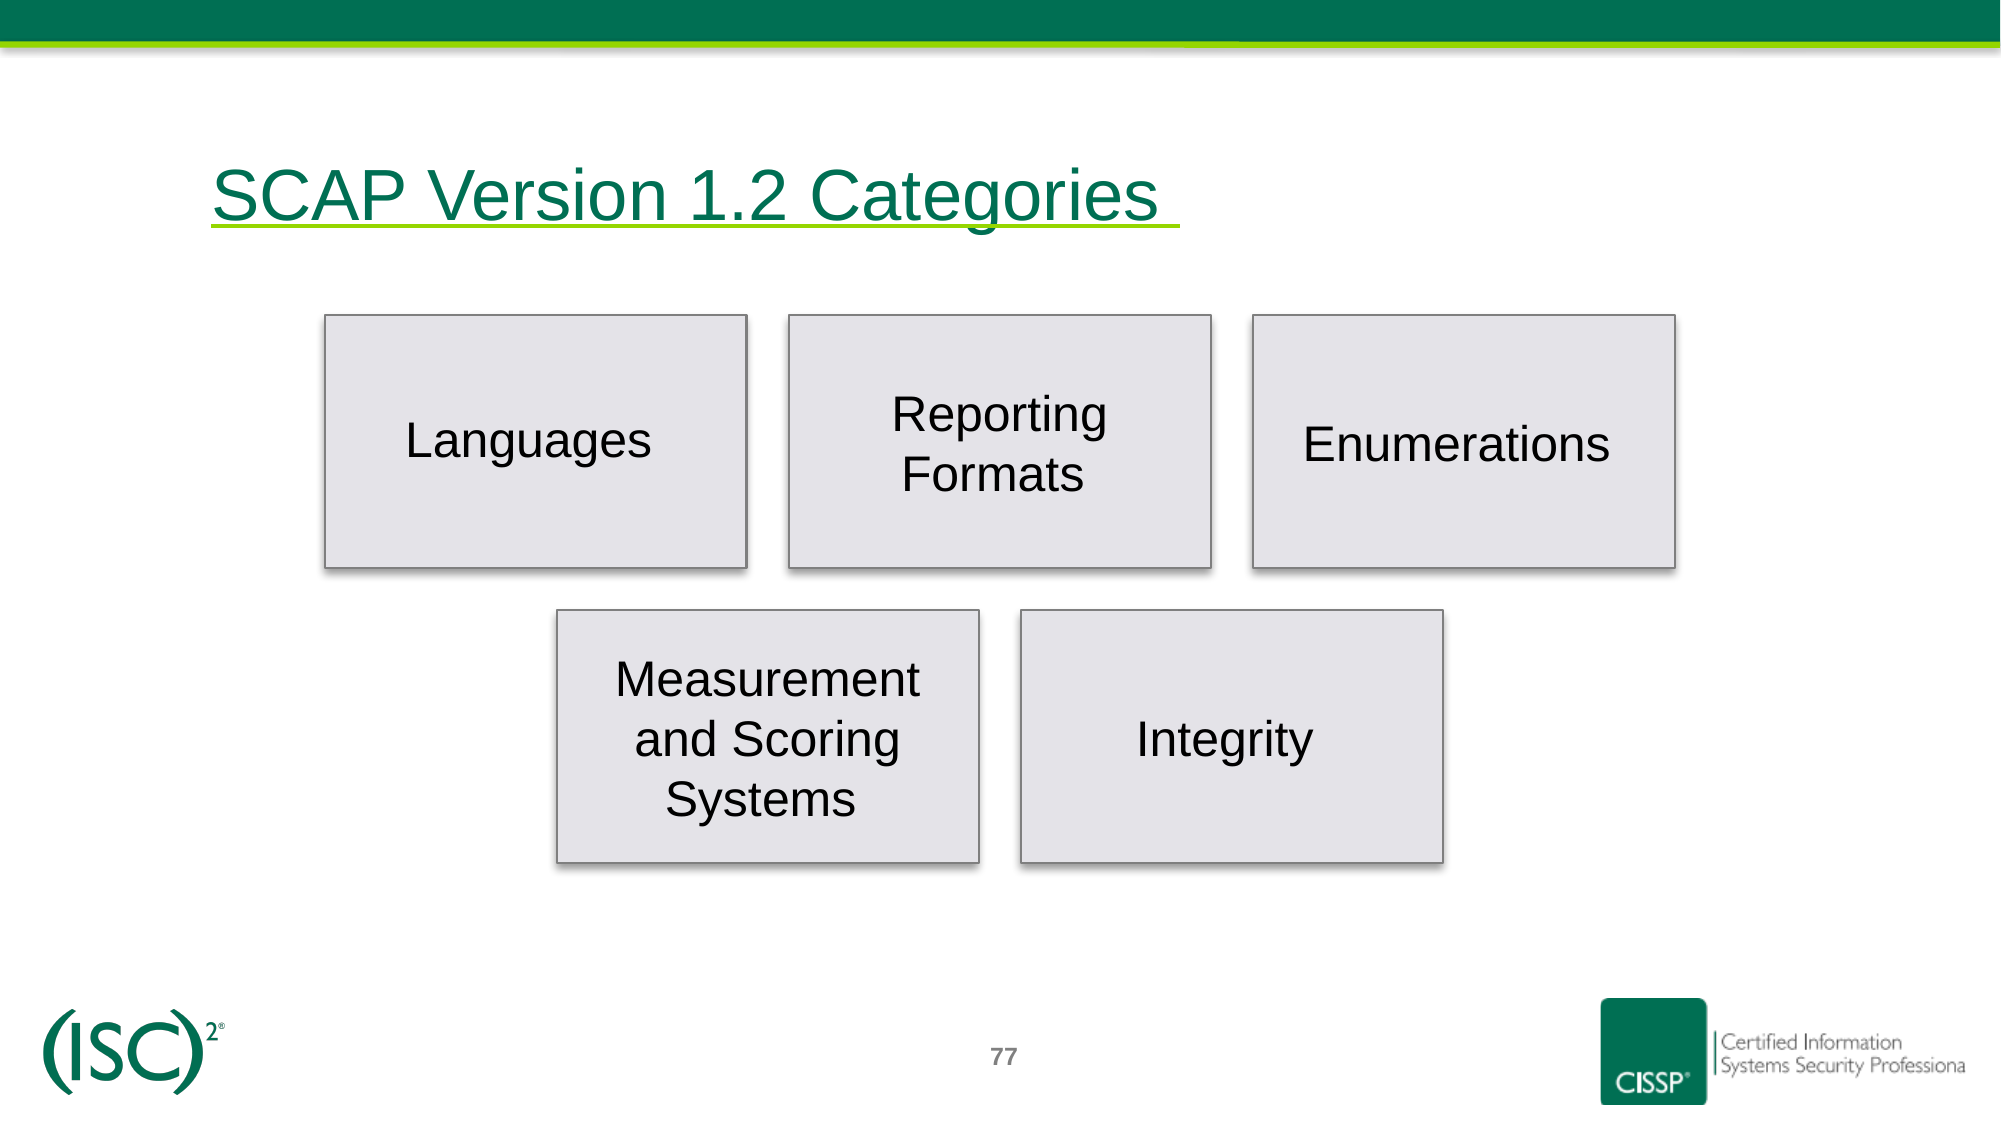

# SCAP Version 1.2 Categories

Languages

Reporting Formats

Enumerations

Measurement and Scoring Systems

Integrity